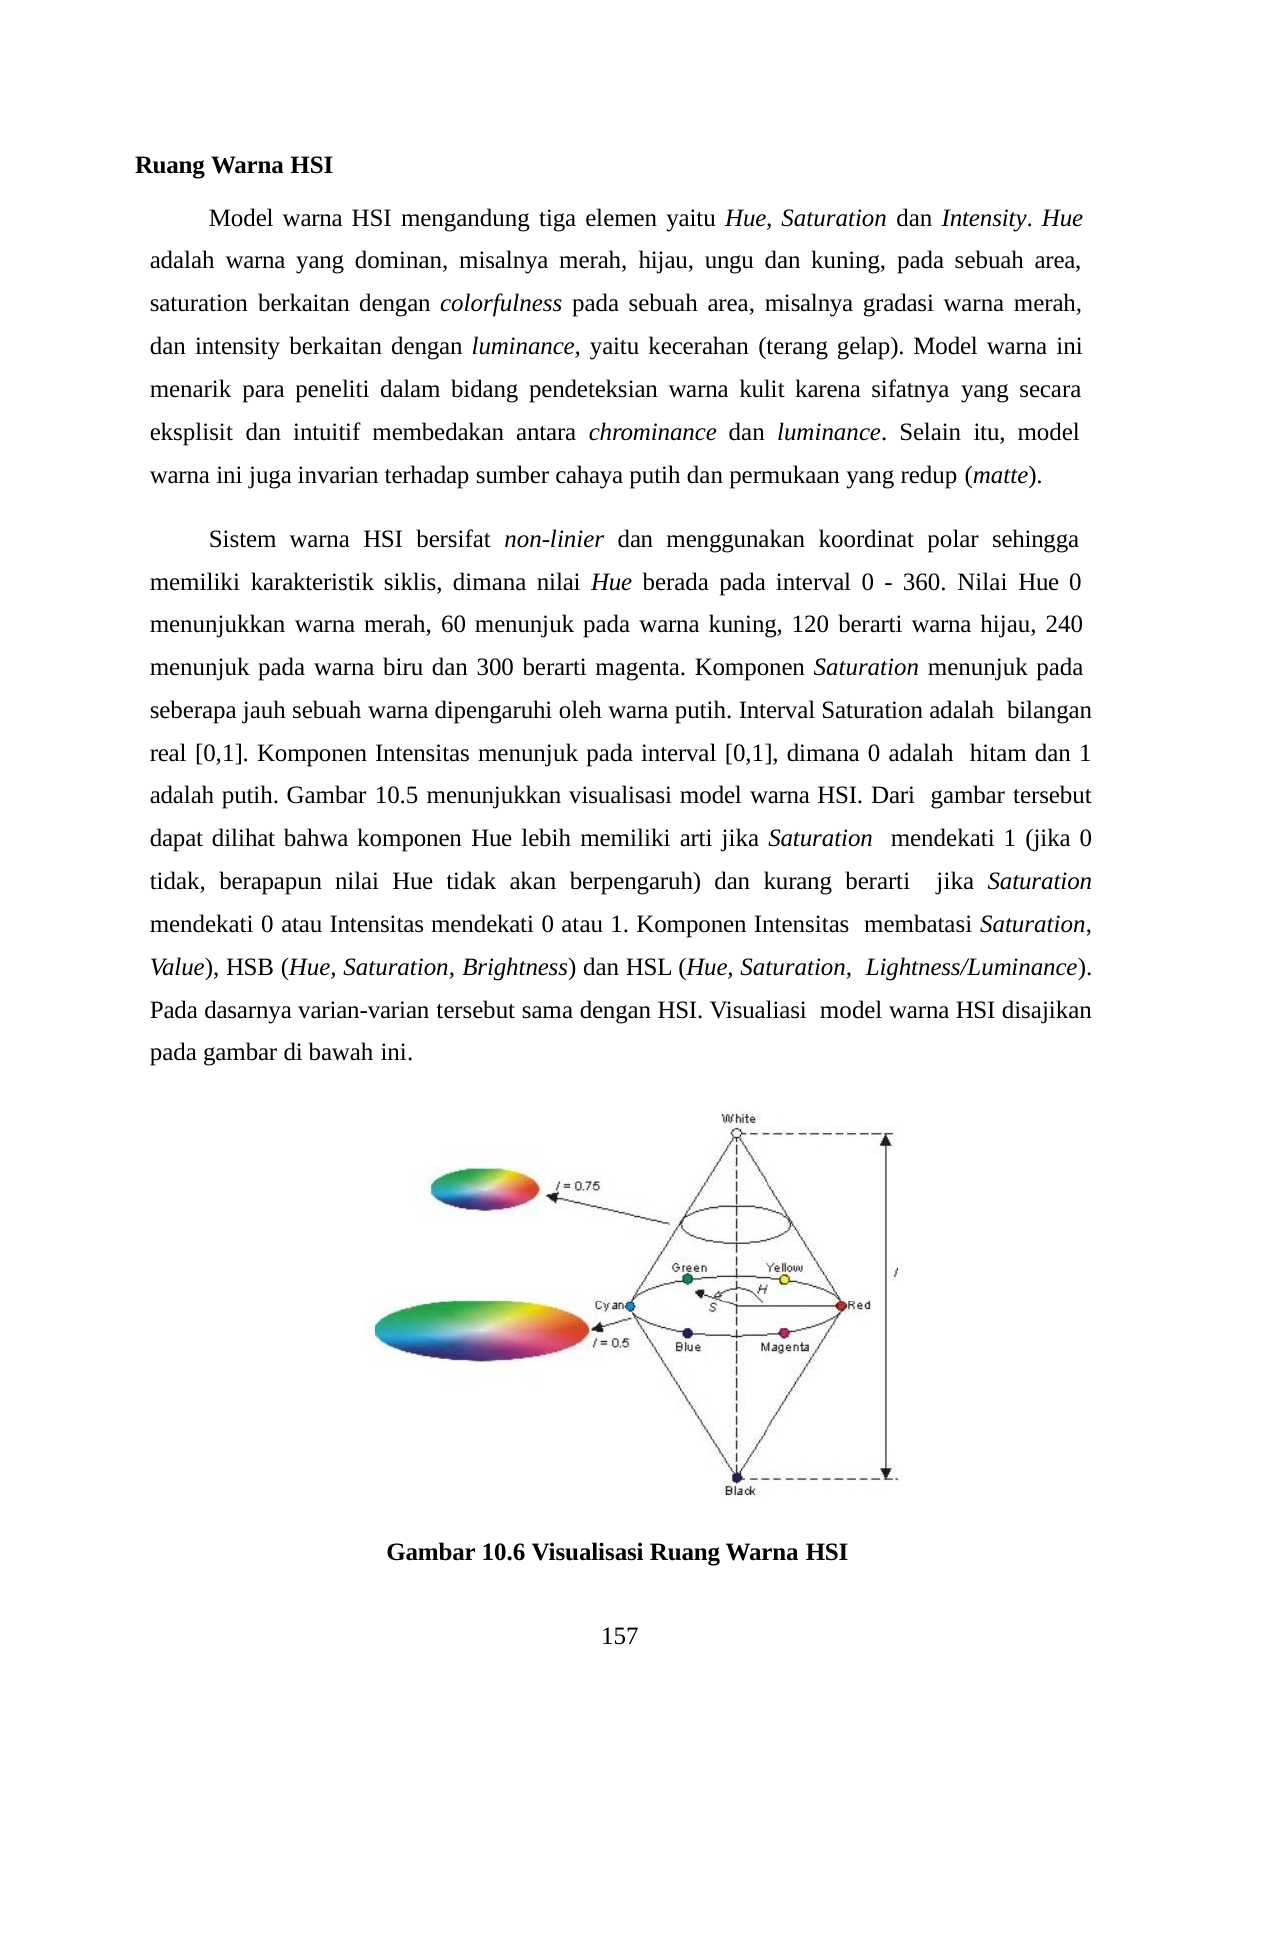

Ruang Warna HSI
Model warna HSI mengandung tiga elemen yaitu Hue, Saturation dan Intensity. Hue  adalah warna yang dominan, misalnya merah, hijau, ungu dan kuning, pada sebuah area,  saturation berkaitan dengan colorfulness pada sebuah area, misalnya gradasi warna merah,  dan intensity berkaitan dengan luminance, yaitu kecerahan (terang gelap). Model warna ini  menarik para peneliti dalam bidang pendeteksian warna kulit karena sifatnya yang secara  eksplisit dan intuitif membedakan antara chrominance dan luminance. Selain itu, model  warna ini juga invarian terhadap sumber cahaya putih dan permukaan yang redup (matte).
Sistem warna HSI bersifat non-linier dan menggunakan koordinat polar sehingga  memiliki karakteristik siklis, dimana nilai Hue berada pada interval 0 - 360. Nilai Hue 0  menunjukkan warna merah, 60 menunjuk pada warna kuning, 120 berarti warna hijau, 240  menunjuk pada warna biru dan 300 berarti magenta. Komponen Saturation menunjuk pada  seberapa jauh sebuah warna dipengaruhi oleh warna putih. Interval Saturation adalah  bilangan real [0,1]. Komponen Intensitas menunjuk pada interval [0,1], dimana 0 adalah  hitam dan 1 adalah putih. Gambar 10.5 menunjukkan visualisasi model warna HSI. Dari  gambar tersebut dapat dilihat bahwa komponen Hue lebih memiliki arti jika Saturation  mendekati 1 (jika 0 tidak, berapapun nilai Hue tidak akan berpengaruh) dan kurang berarti  jika Saturation mendekati 0 atau Intensitas mendekati 0 atau 1. Komponen Intensitas  membatasi Saturation, Value), HSB (Hue, Saturation, Brightness) dan HSL (Hue, Saturation,  Lightness/Luminance). Pada dasarnya varian-varian tersebut sama dengan HSI. Visualiasi  model warna HSI disajikan pada gambar di bawah ini.

Gambar 10.6 Visualisasi Ruang Warna HSI
157